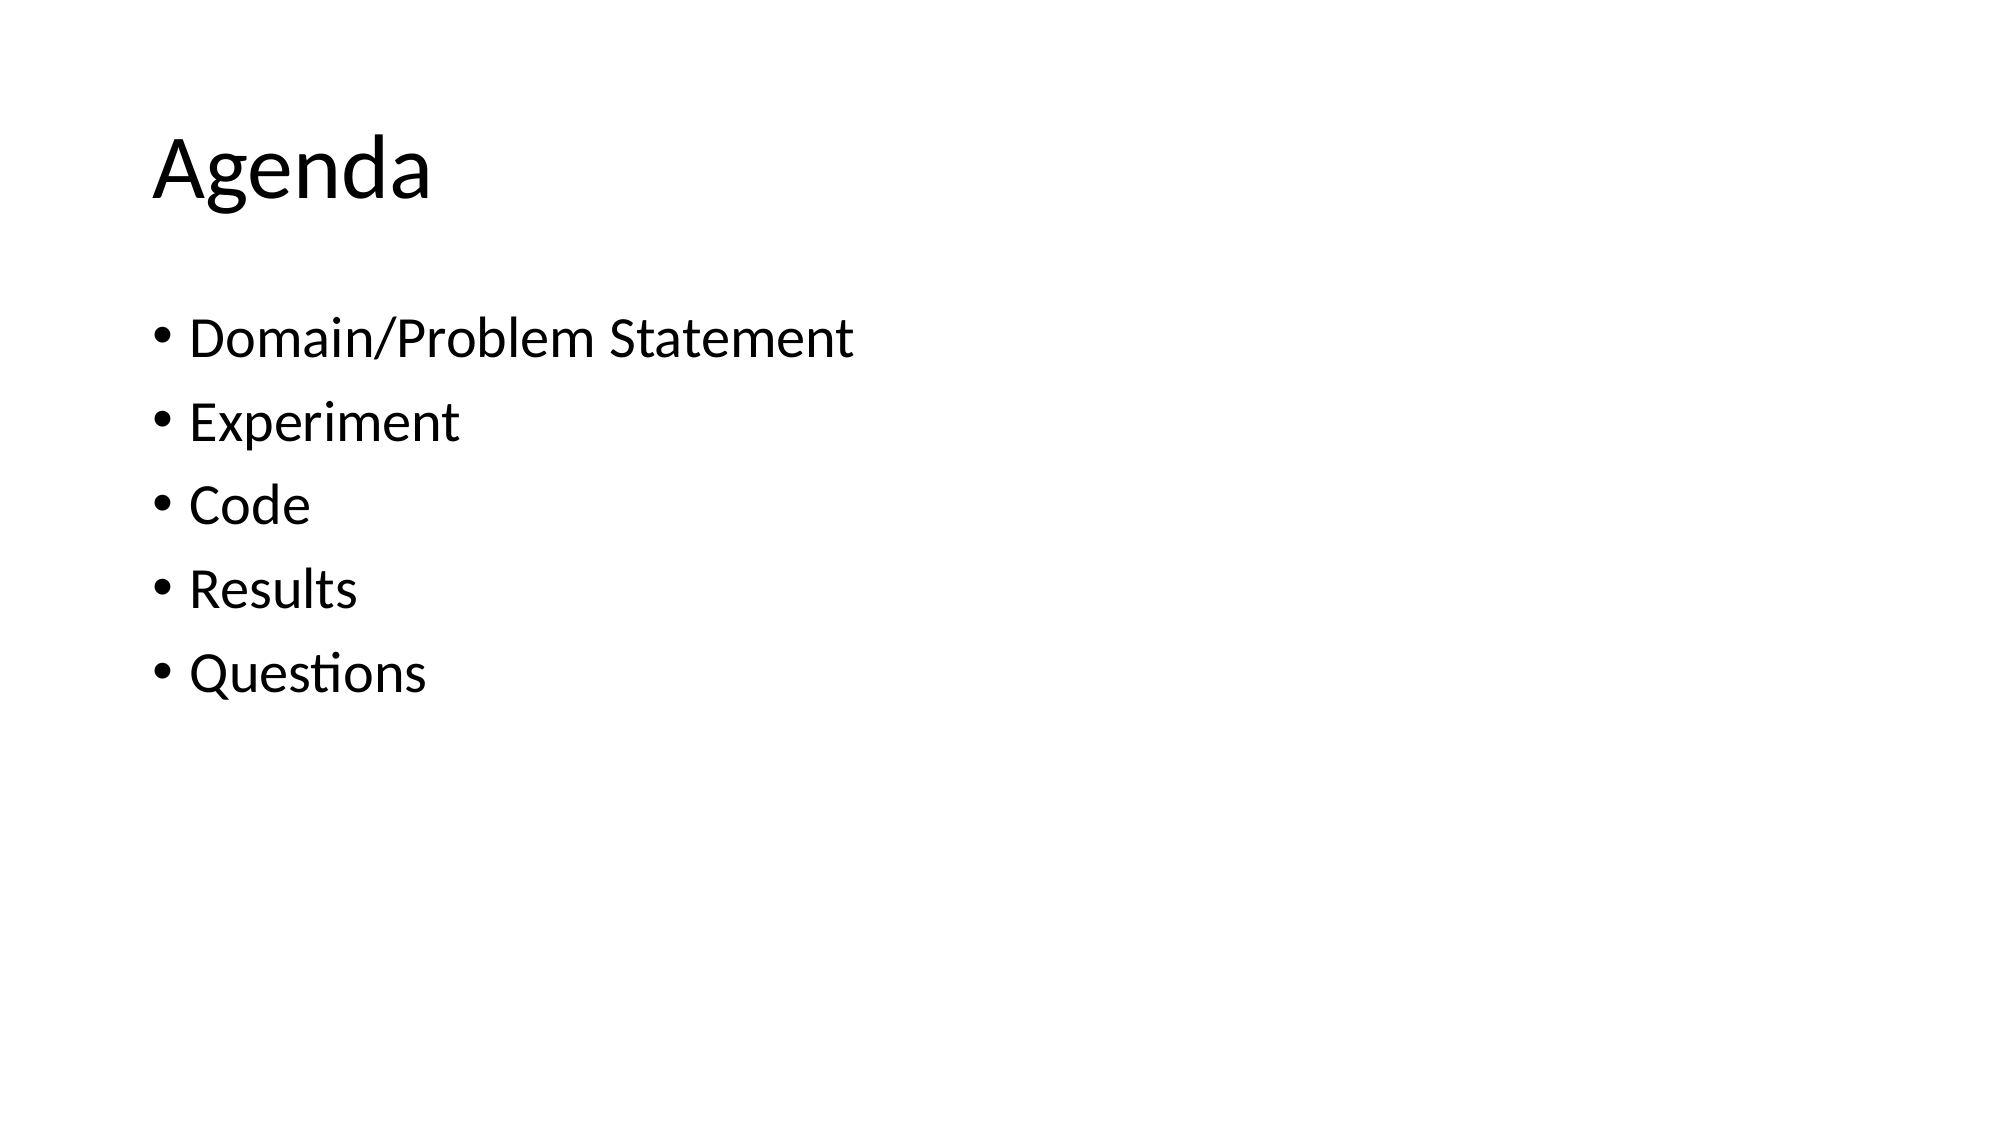

# Agenda
Domain/Problem Statement
Experiment
Code
Results
Questions